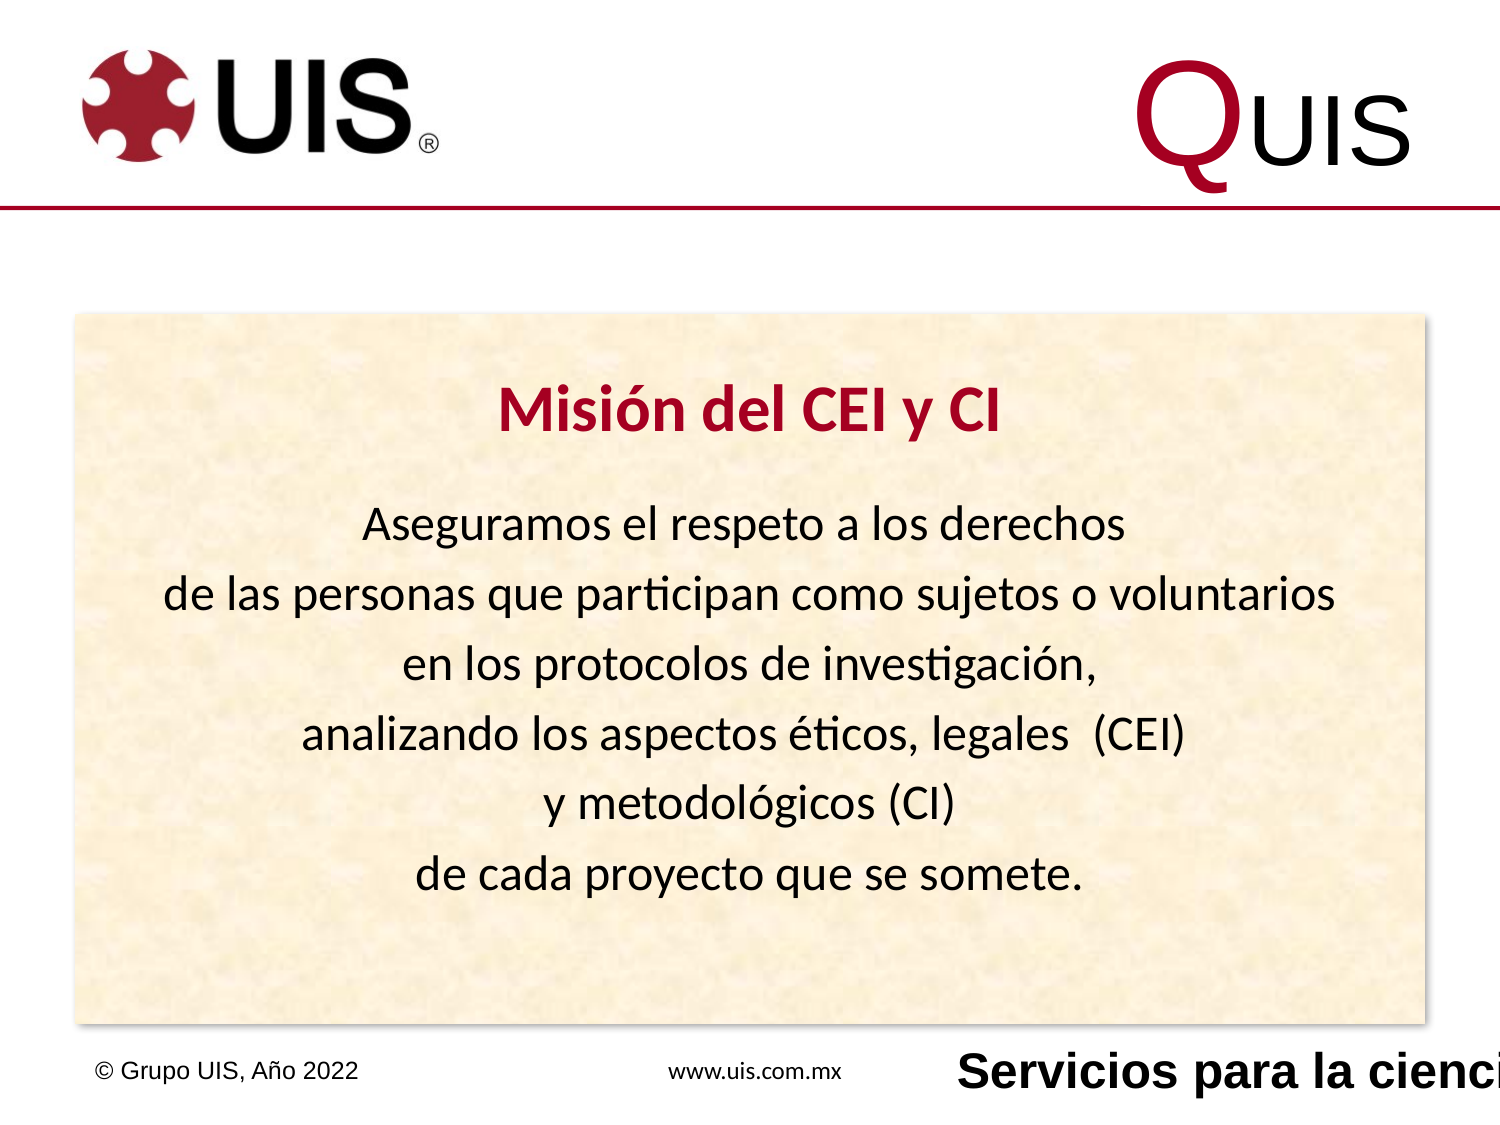

Misión del CEI y CI

Aseguramos el respeto a los derechos
de las personas que participan como sujetos o voluntarios
 en los protocolos de investigación,
analizando los aspectos éticos, legales  (CEI)
y metodológicos (CI)
de cada proyecto que se somete.